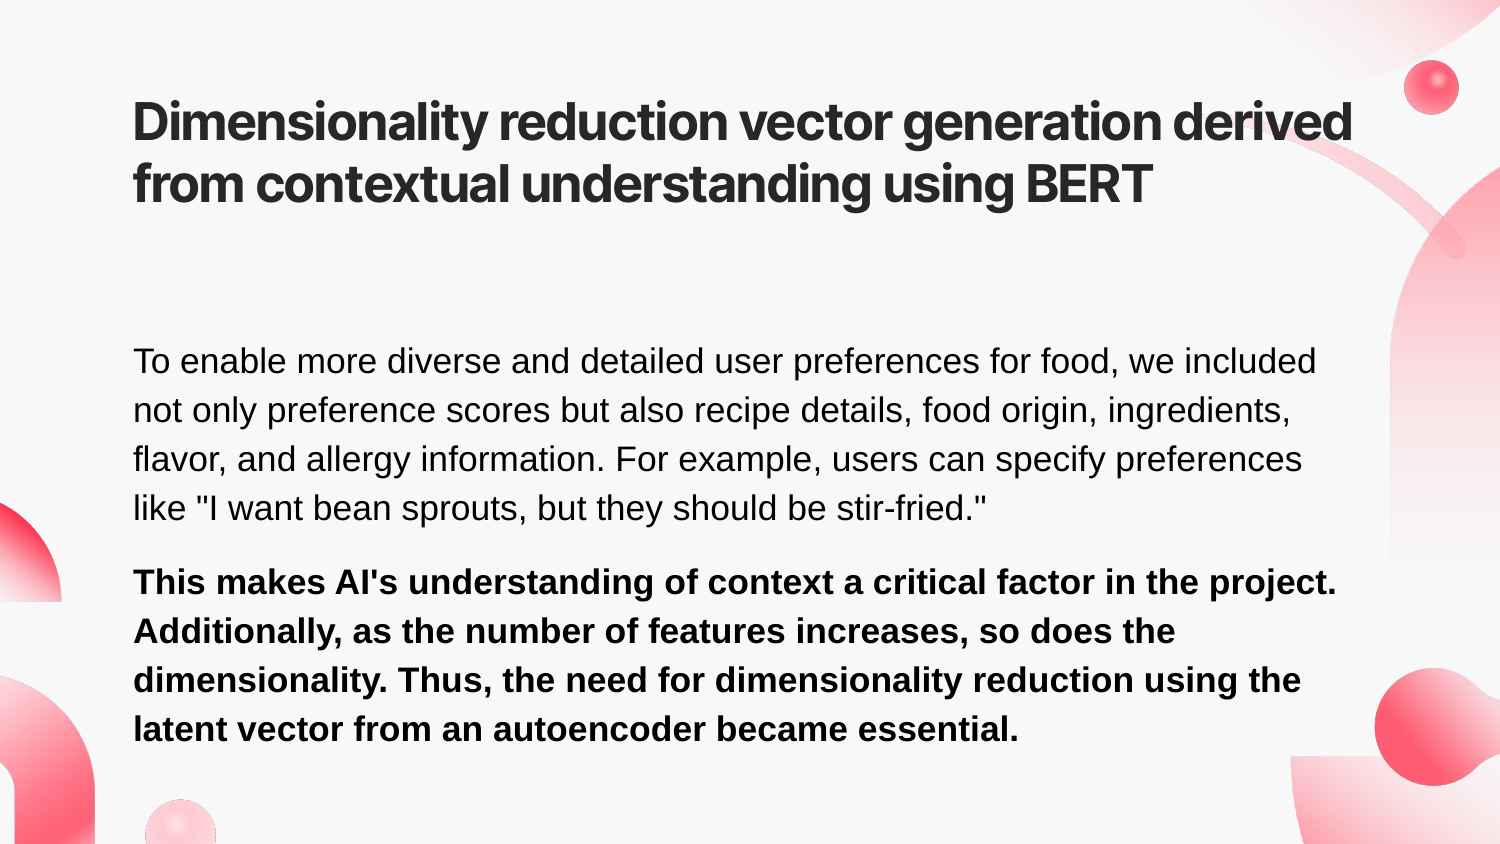

# Dimensionality reduction vector generation derived from contextual understanding using BERT
To enable more diverse and detailed user preferences for food, we included not only preference scores but also recipe details, food origin, ingredients, flavor, and allergy information. For example, users can specify preferences like "I want bean sprouts, but they should be stir-fried."
This makes AI's understanding of context a critical factor in the project. Additionally, as the number of features increases, so does the dimensionality. Thus, the need for dimensionality reduction using the latent vector from an autoencoder became essential.